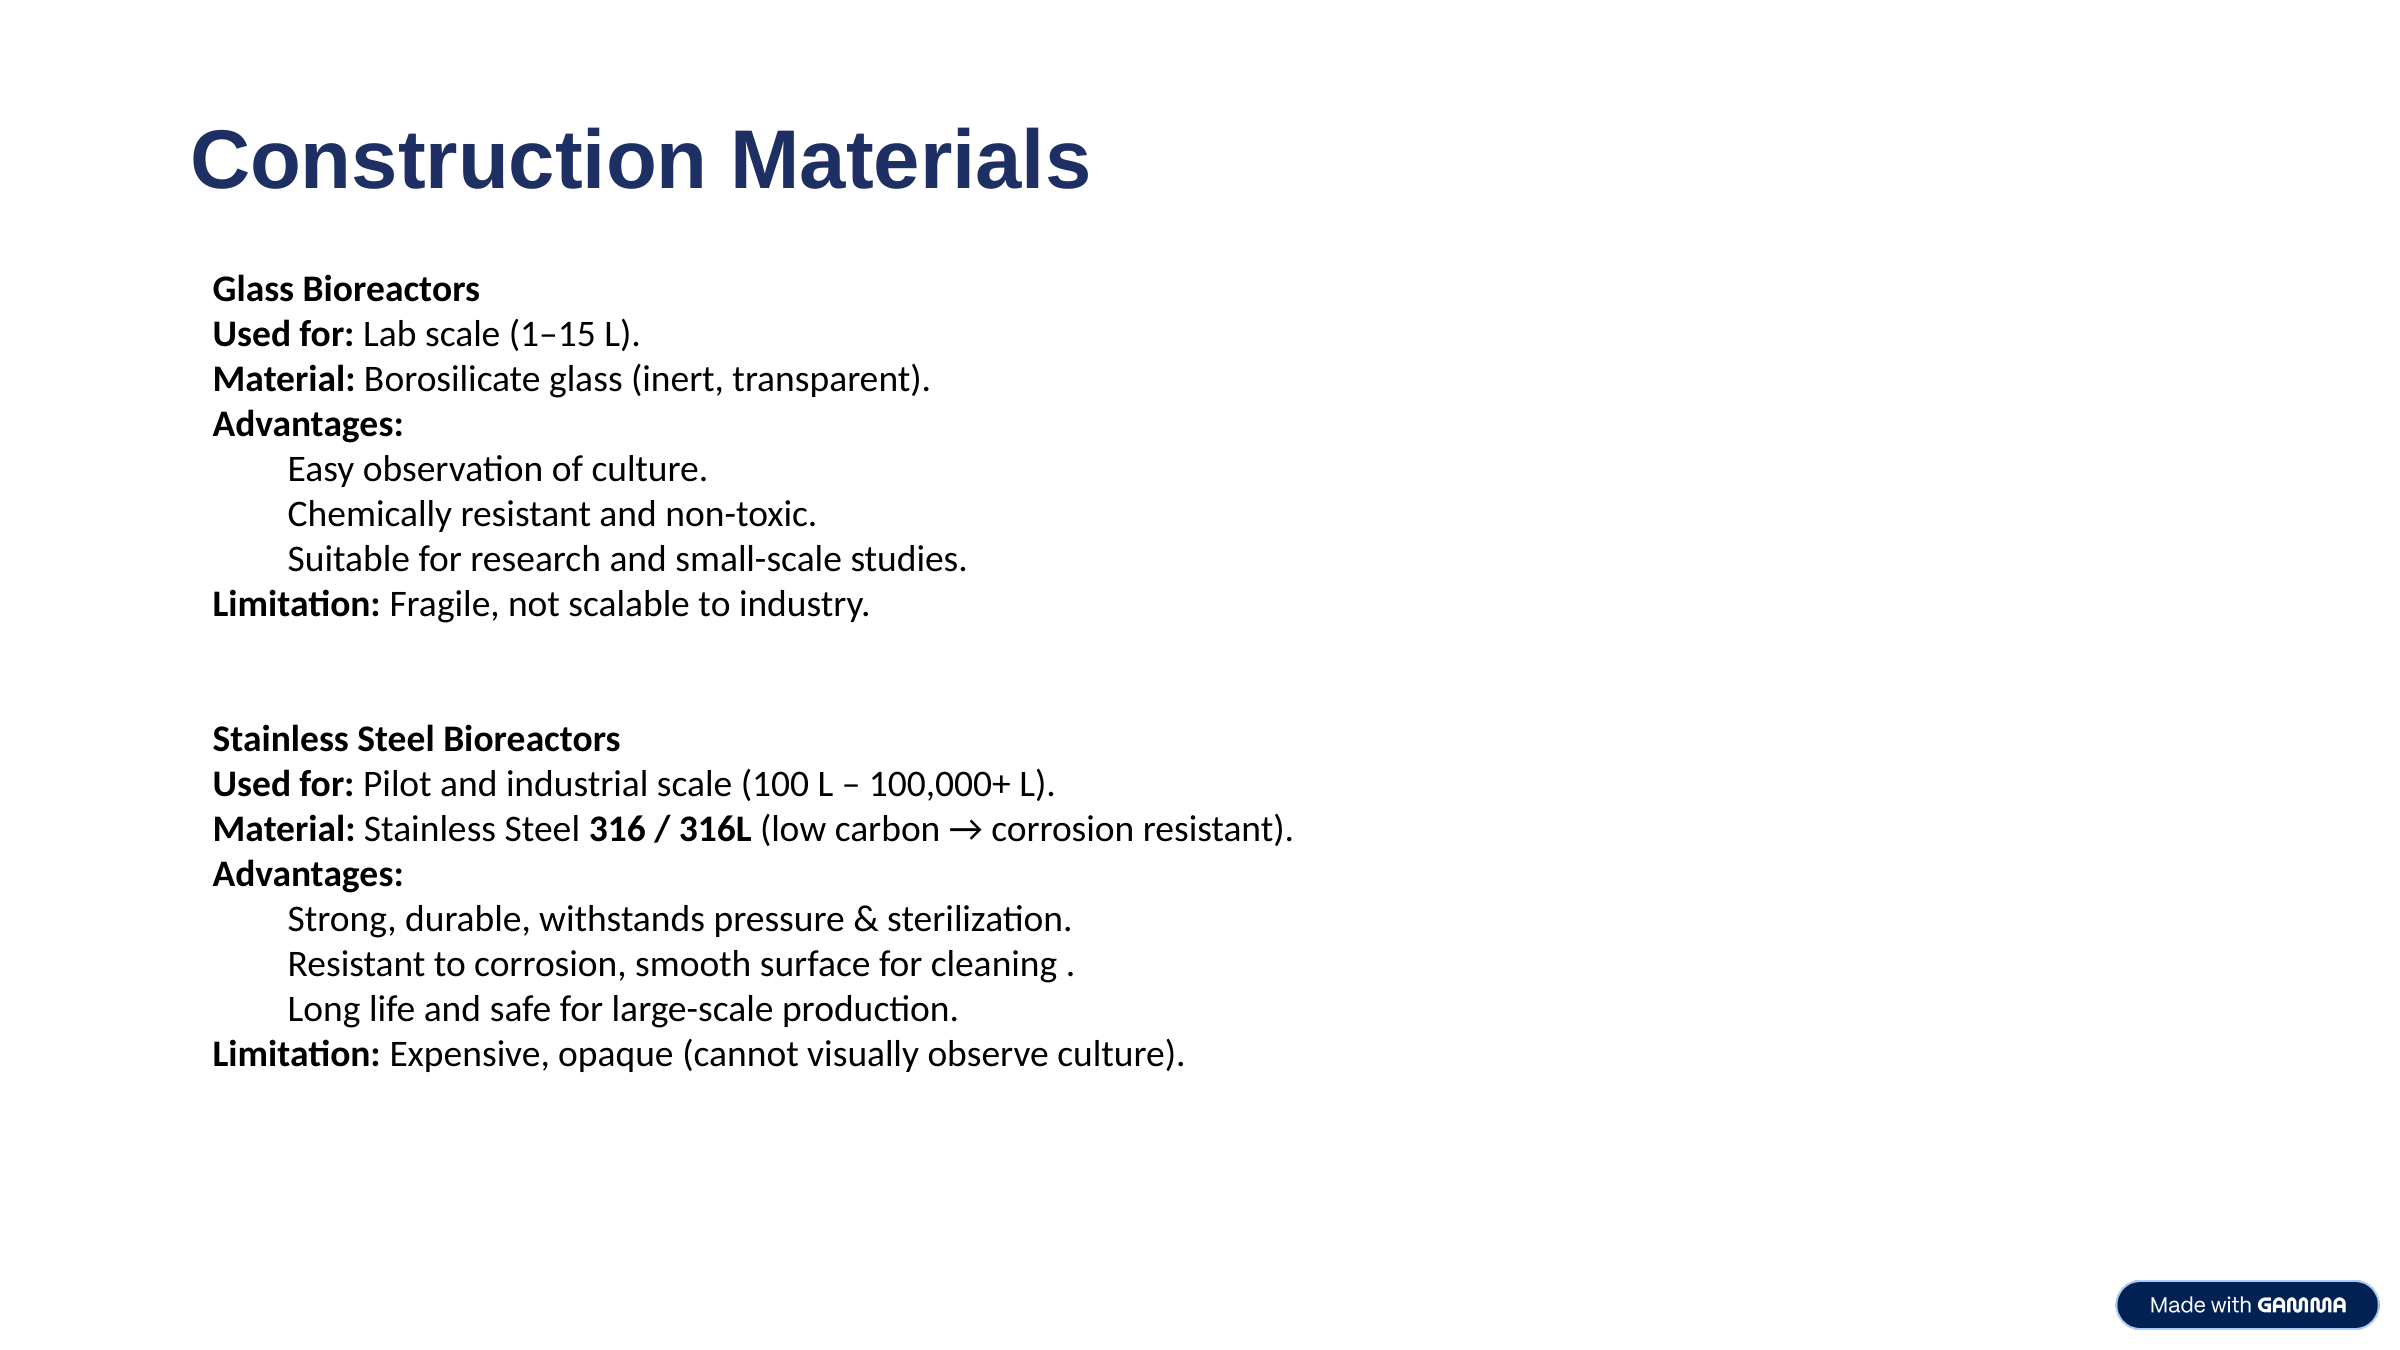

Construction Materials
Glass Bioreactors
Used for: Lab scale (1–15 L).
Material: Borosilicate glass (inert, transparent).
Advantages:
Easy observation of culture.
Chemically resistant and non-toxic.
Suitable for research and small-scale studies.
Limitation: Fragile, not scalable to industry.

Stainless Steel Bioreactors
Used for: Pilot and industrial scale (100 L – 100,000+ L).
Material: Stainless Steel 316 / 316L (low carbon → corrosion resistant).
Advantages:
Strong, durable, withstands pressure & sterilization.
Resistant to corrosion, smooth surface for cleaning .
Long life and safe for large-scale production.
Limitation: Expensive, opaque (cannot visually observe culture).